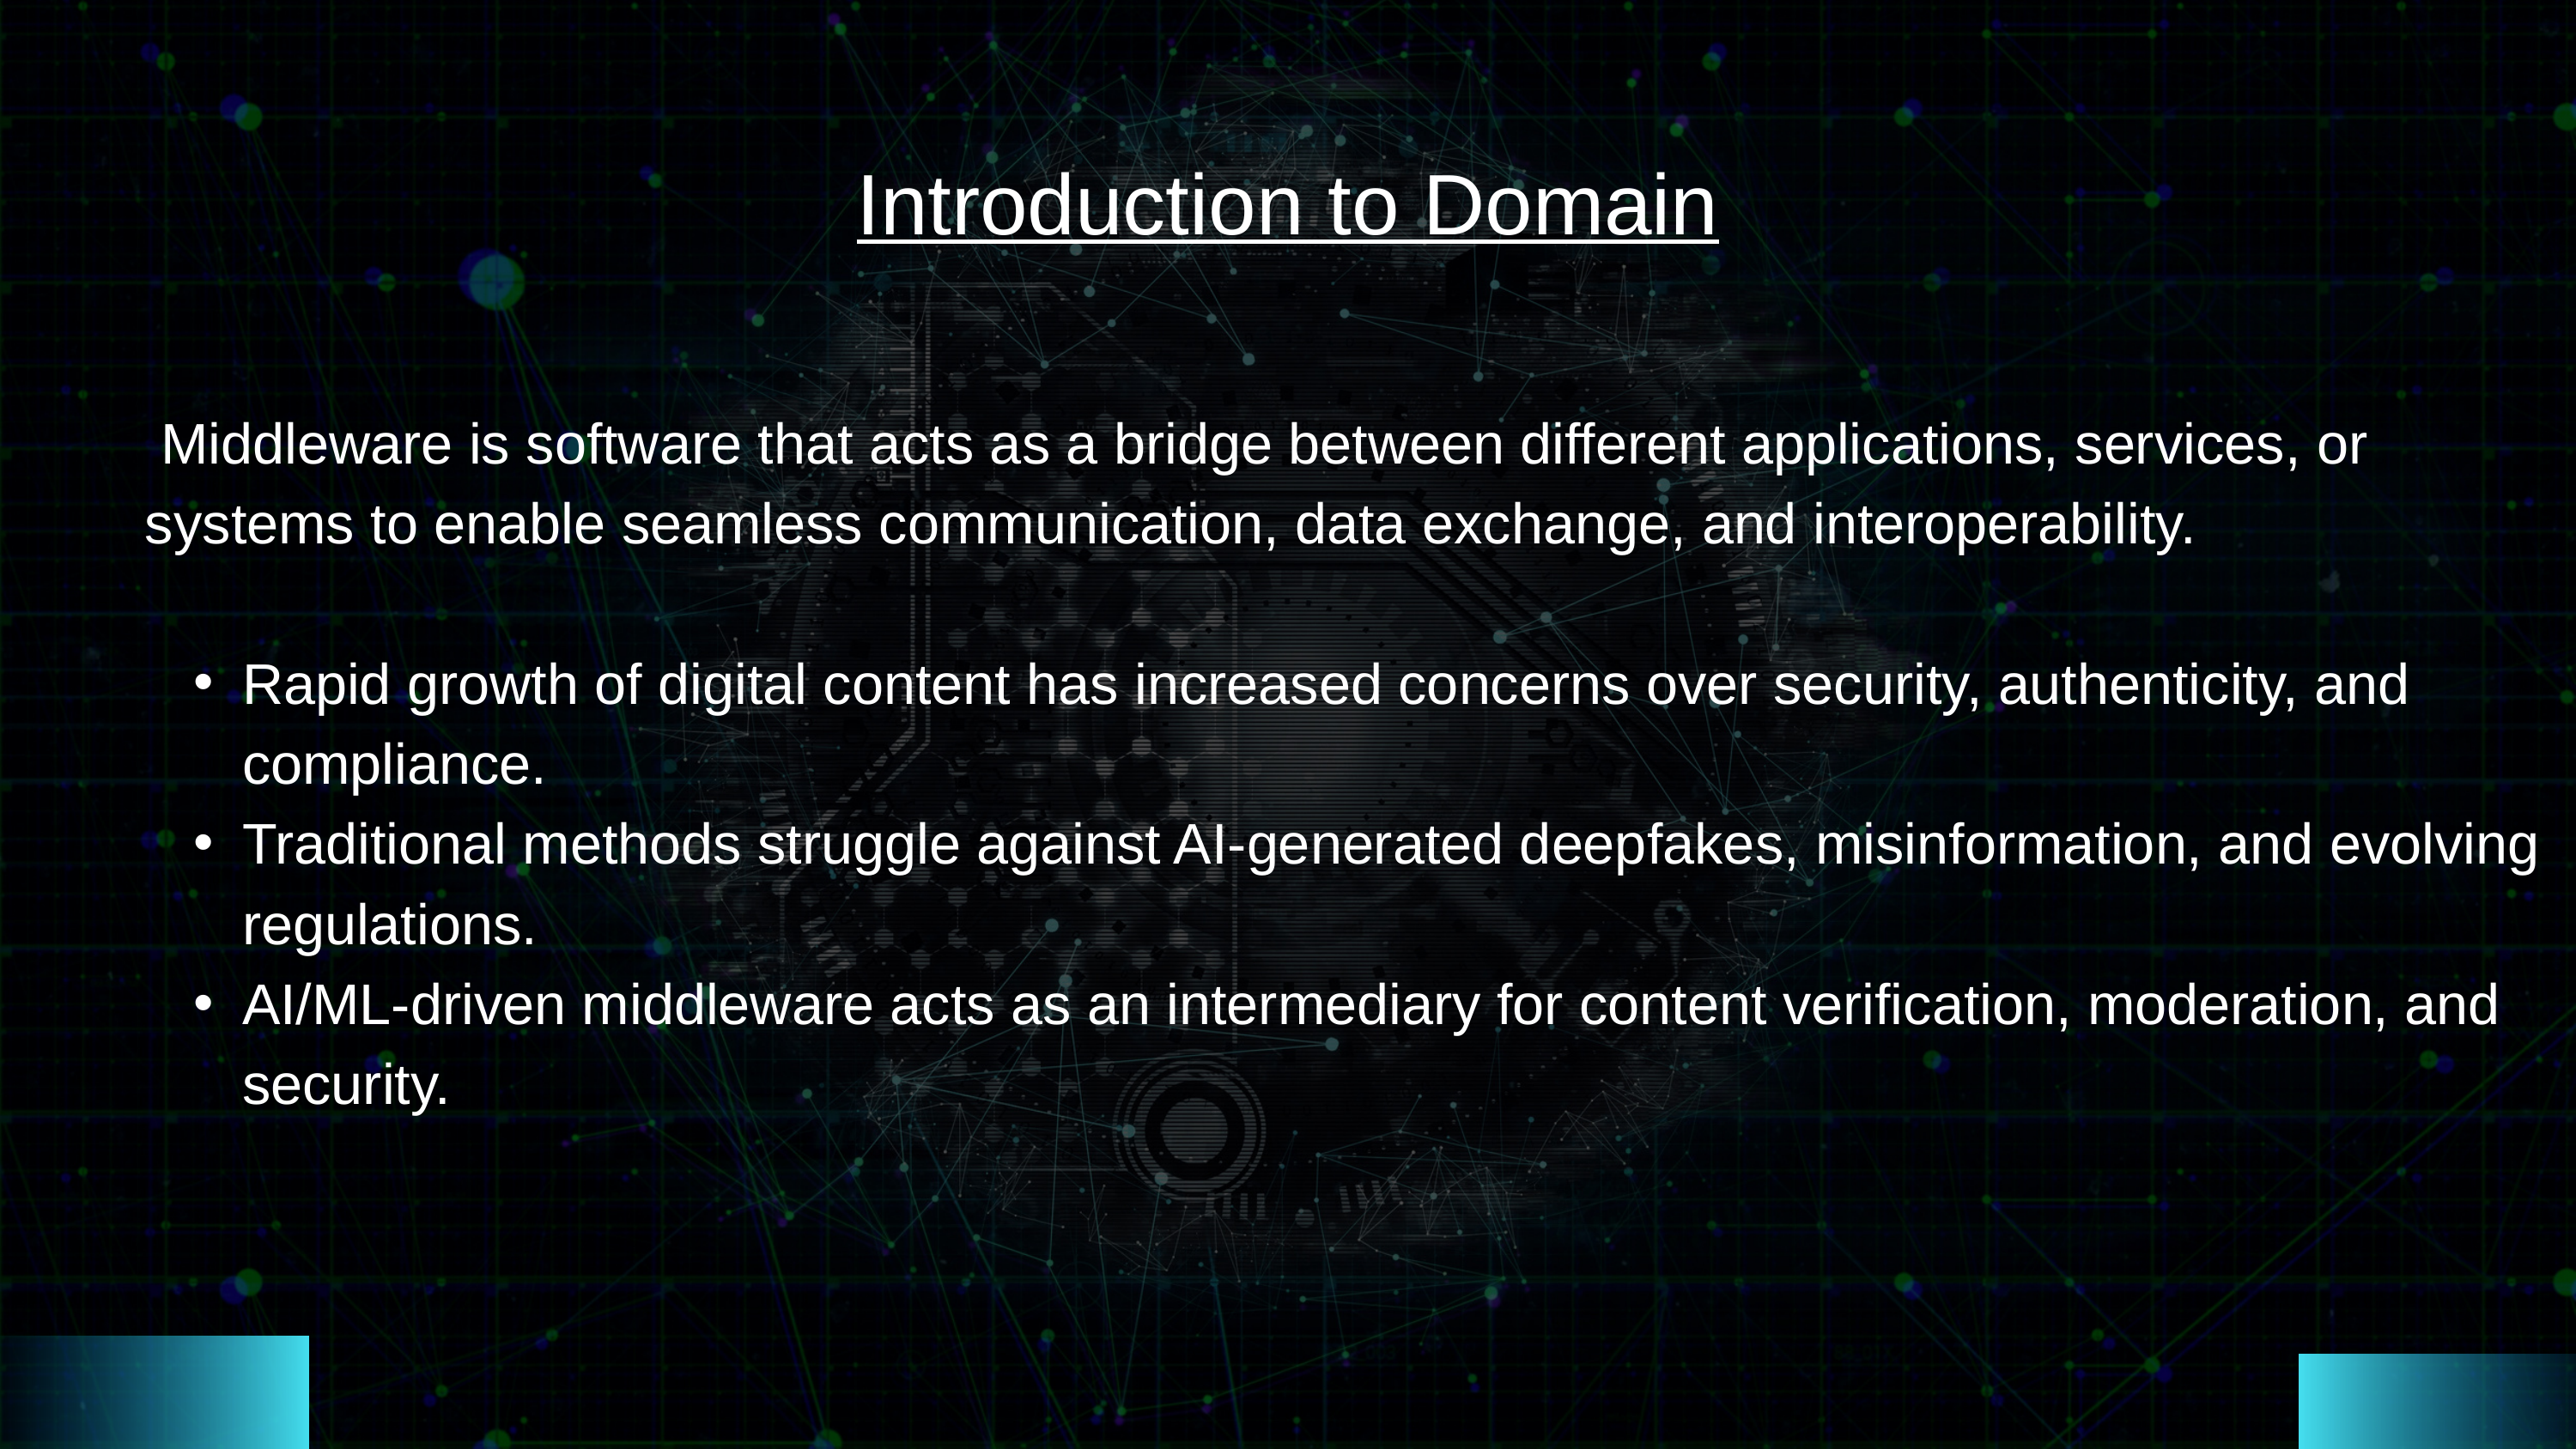

Introduction to Domain

 Middleware is software that acts as a bridge between different applications, services, or systems to enable seamless communication, data exchange, and interoperability.

Rapid growth of digital content has increased concerns over security, authenticity, and compliance.
Traditional methods struggle against AI-generated deepfakes, misinformation, and evolving regulations.
AI/ML-driven middleware acts as an intermediary for content verification, moderation, and security.